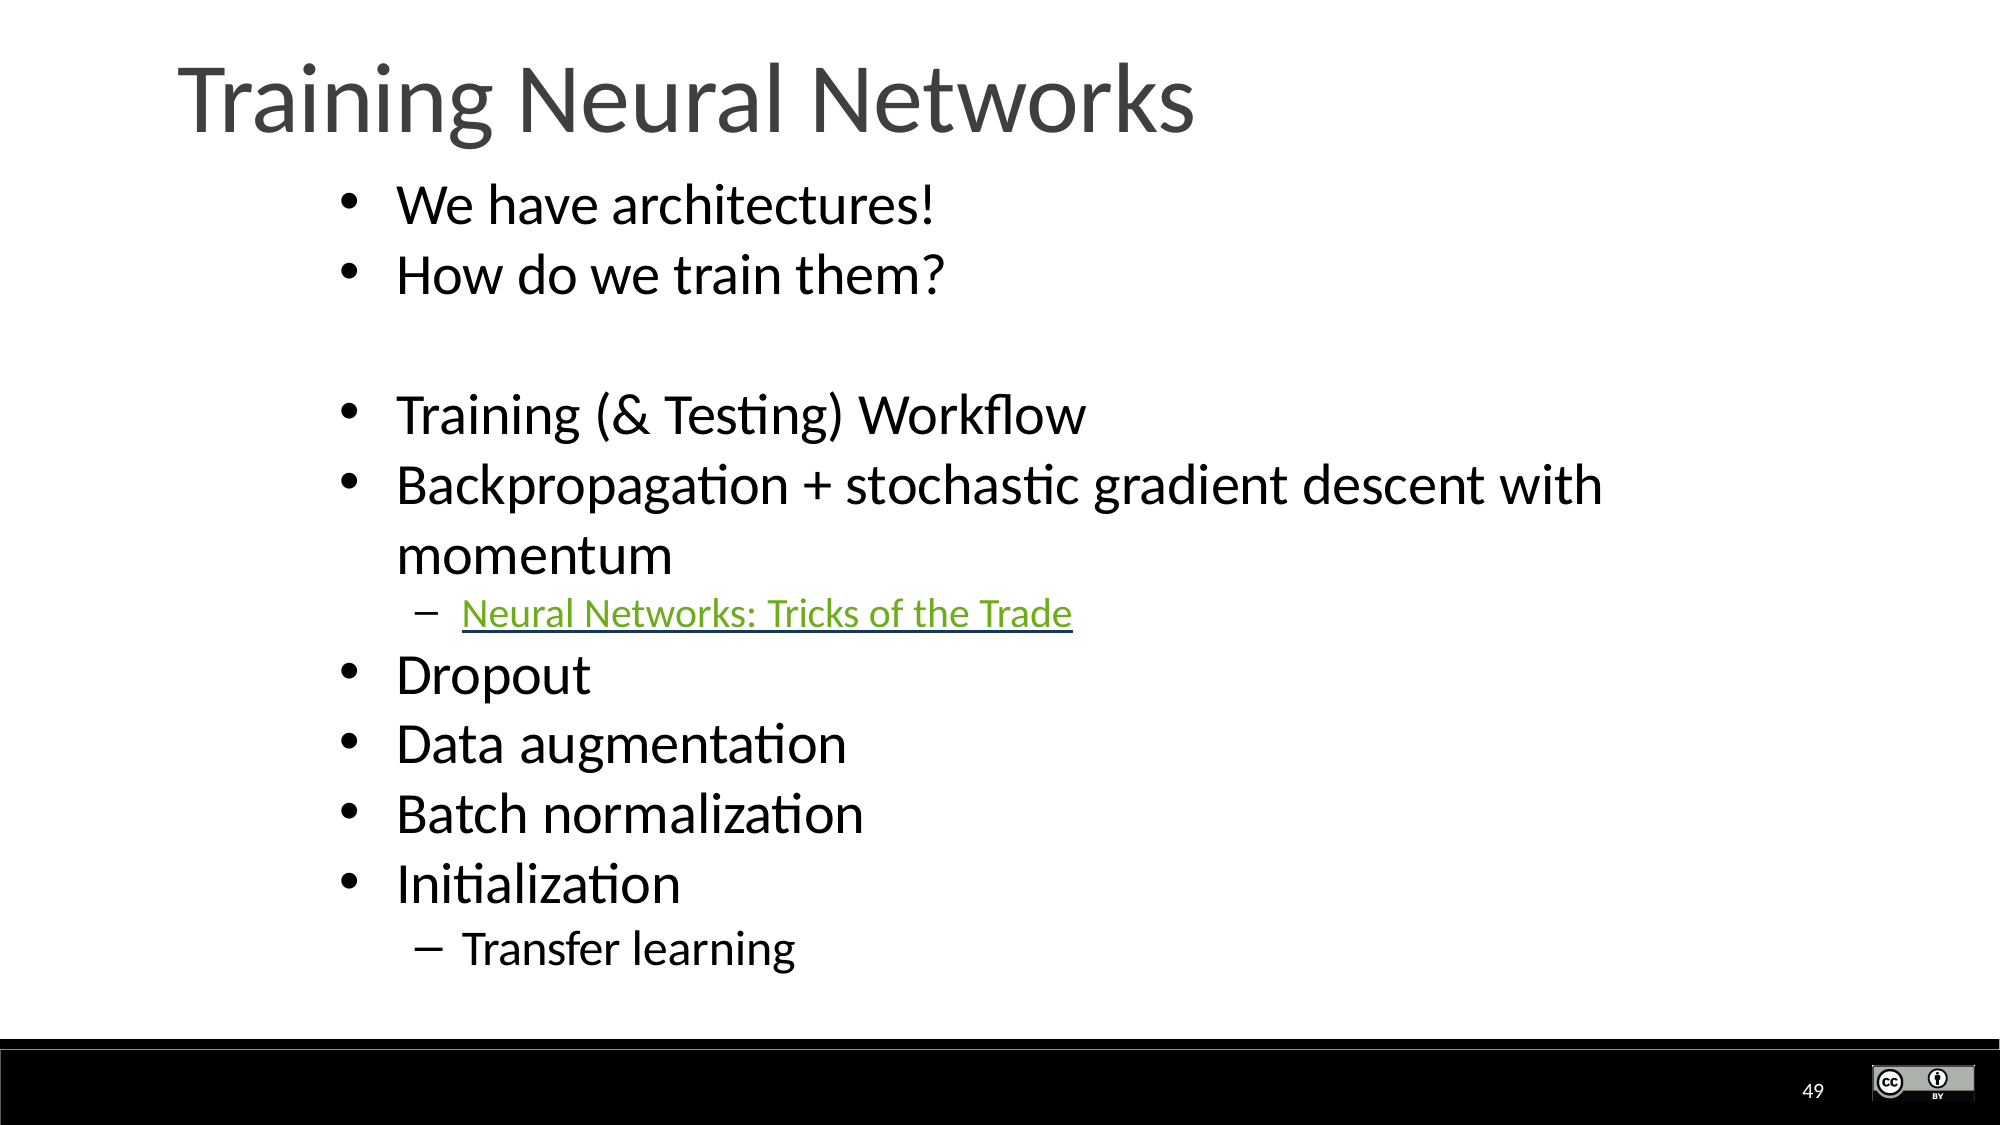

# Training Neural Networks
We have architectures!
How do we train them?

Training (& Testing) Workflow
Backpropagation + stochastic gradient descent with momentum
Neural Networks: Tricks of the Trade
Dropout
Data augmentation
Batch normalization
Initialization
Transfer learning
49